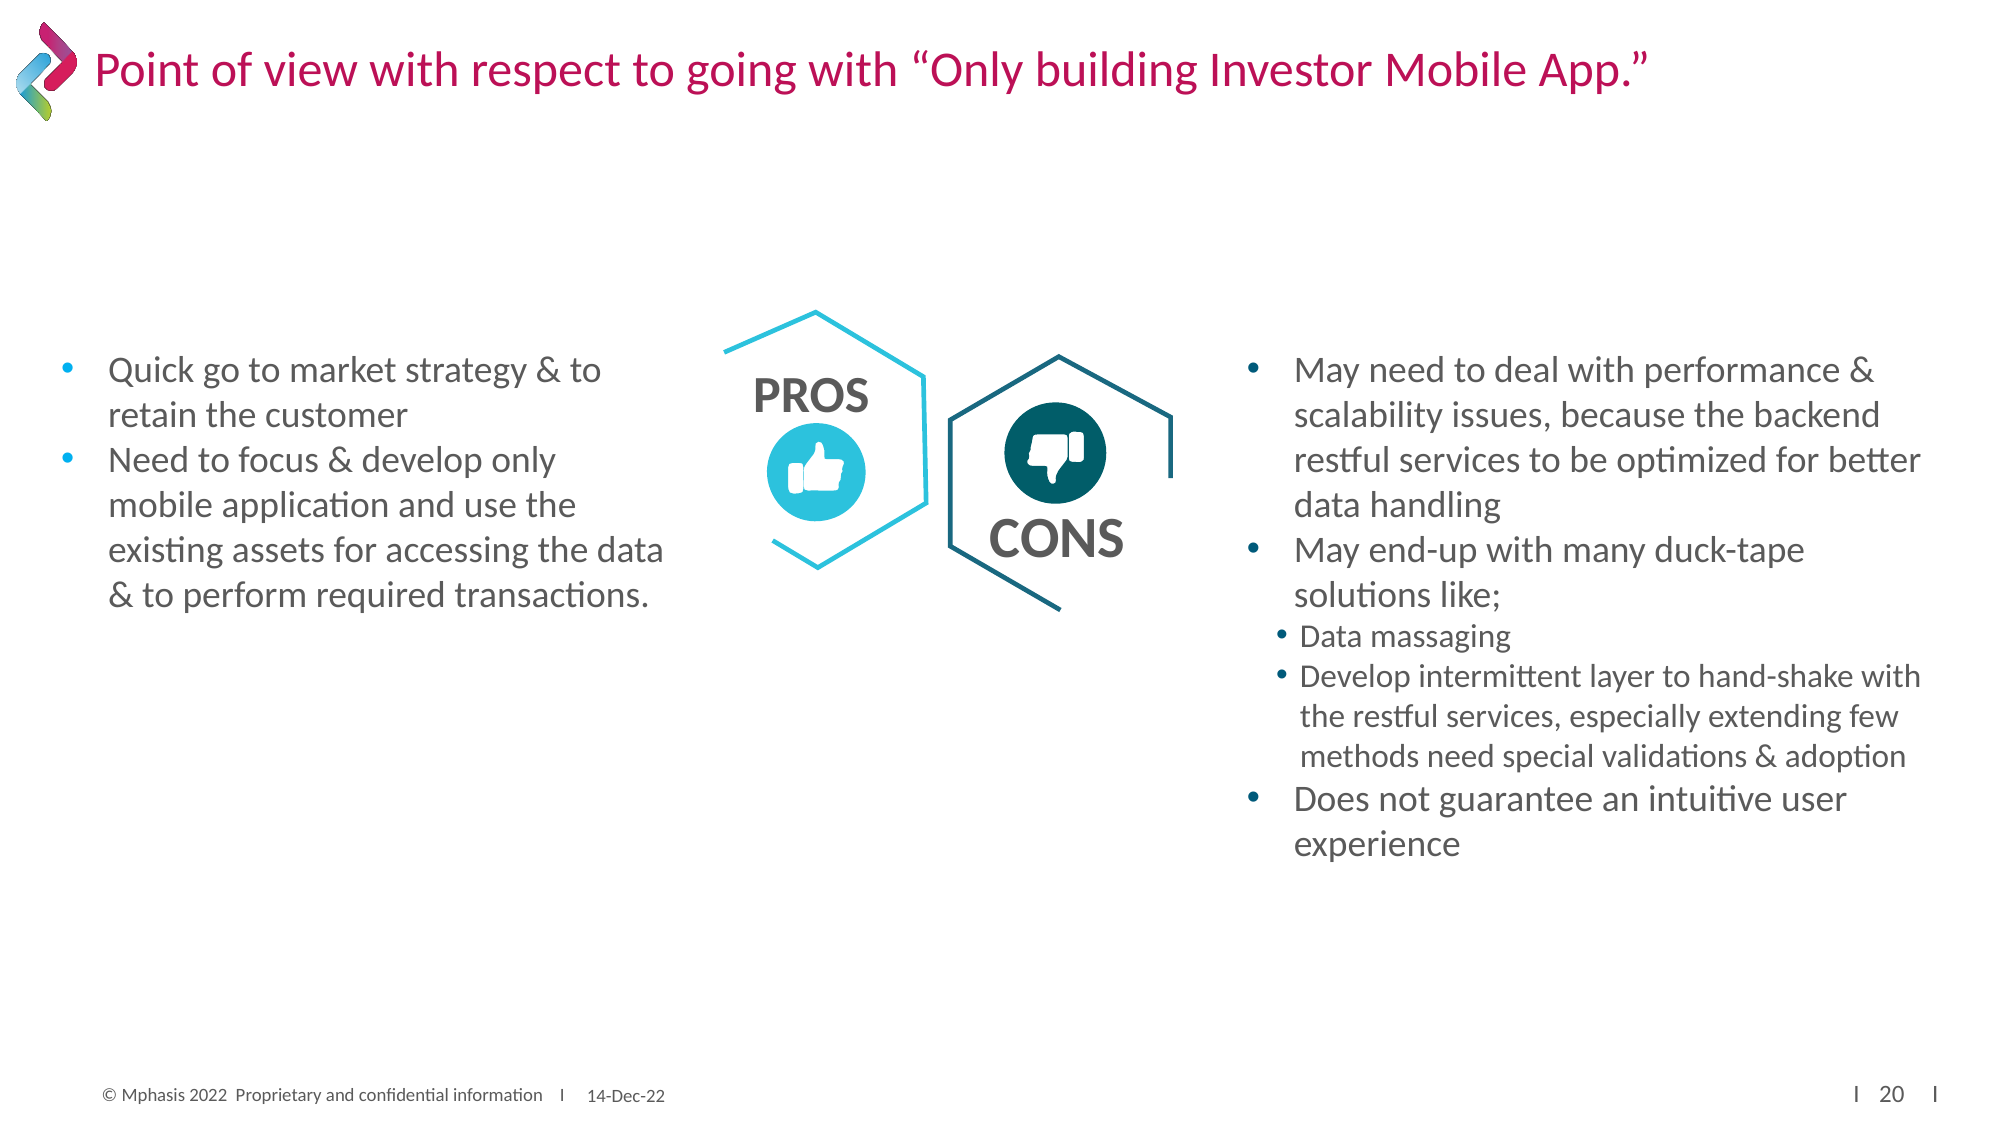

# Point of view with respect to going with “Only building Investor Mobile App.”

Quick go to market strategy & to retain the customer
Need to focus & develop only mobile application and use the existing assets for accessing the data & to perform required transactions.

May need to deal with performance & scalability issues, because the backend restful services to be optimized for better data handling
May end-up with many duck-tape solutions like;
Data massaging
Develop intermittent layer to hand-shake with the restful services, especially extending few methods need special validations & adoption
Does not guarantee an intuitive user experience
PROS

CONS